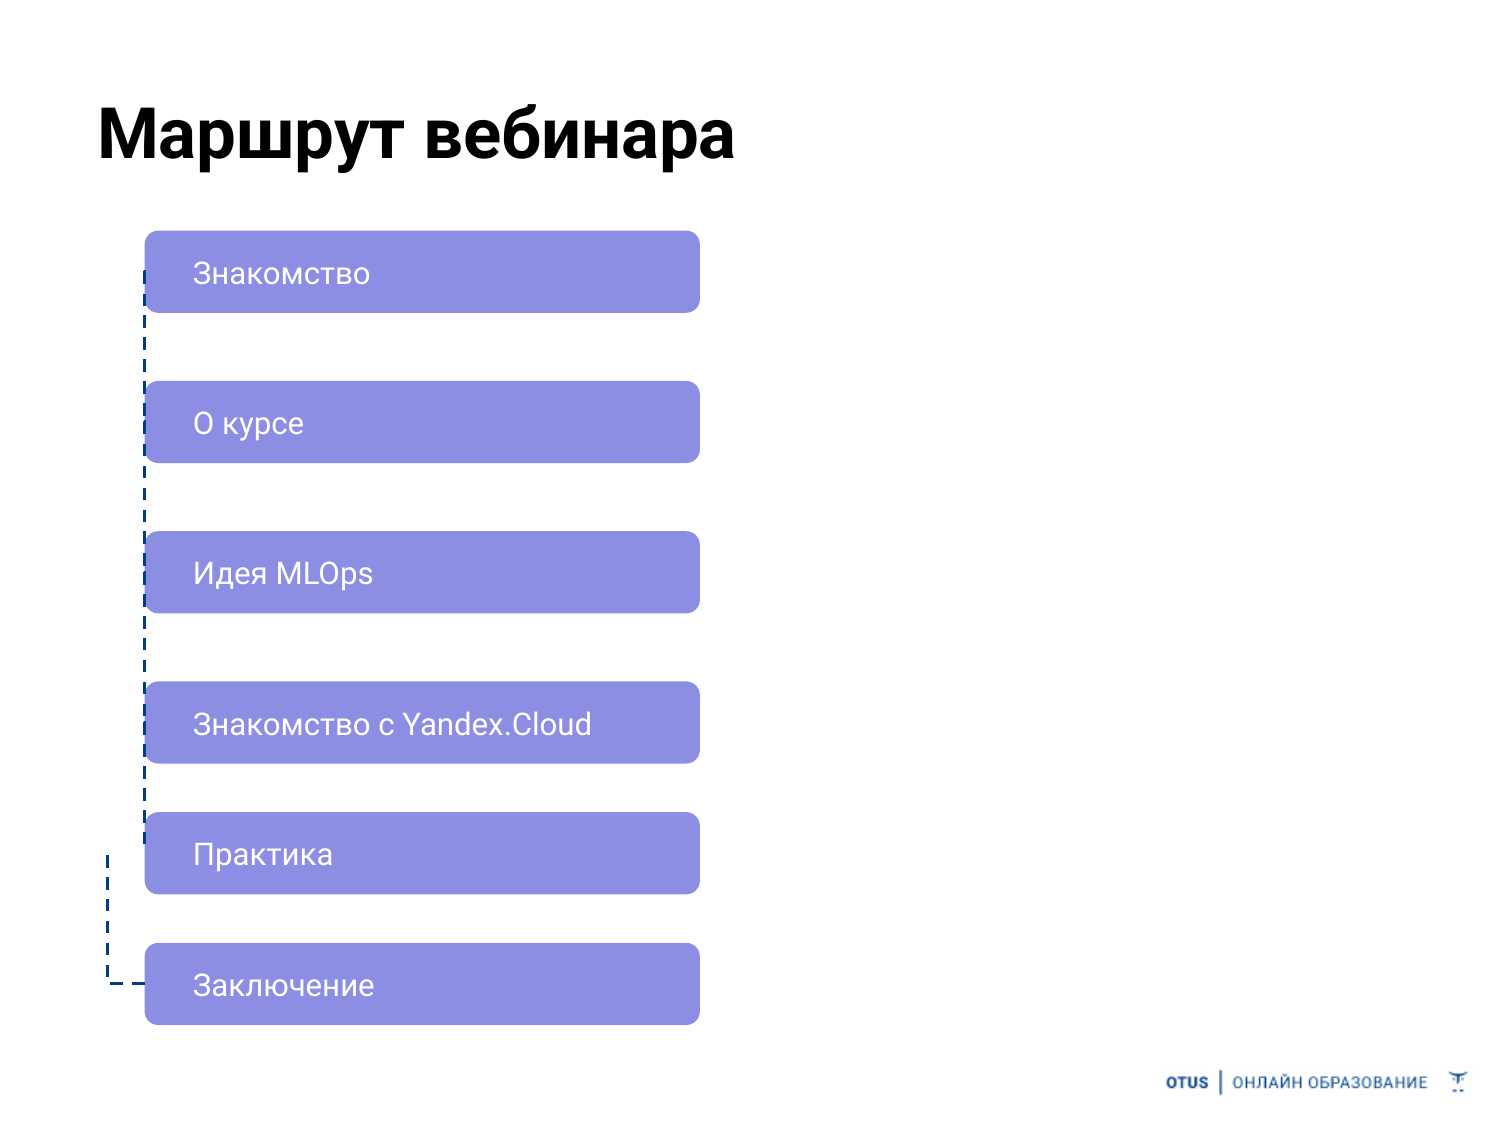

# Маршрут вебинара
Знакомство
О курсе
Идея MLOps
Знакомство с Yandex.Cloud
Практика
Заключение